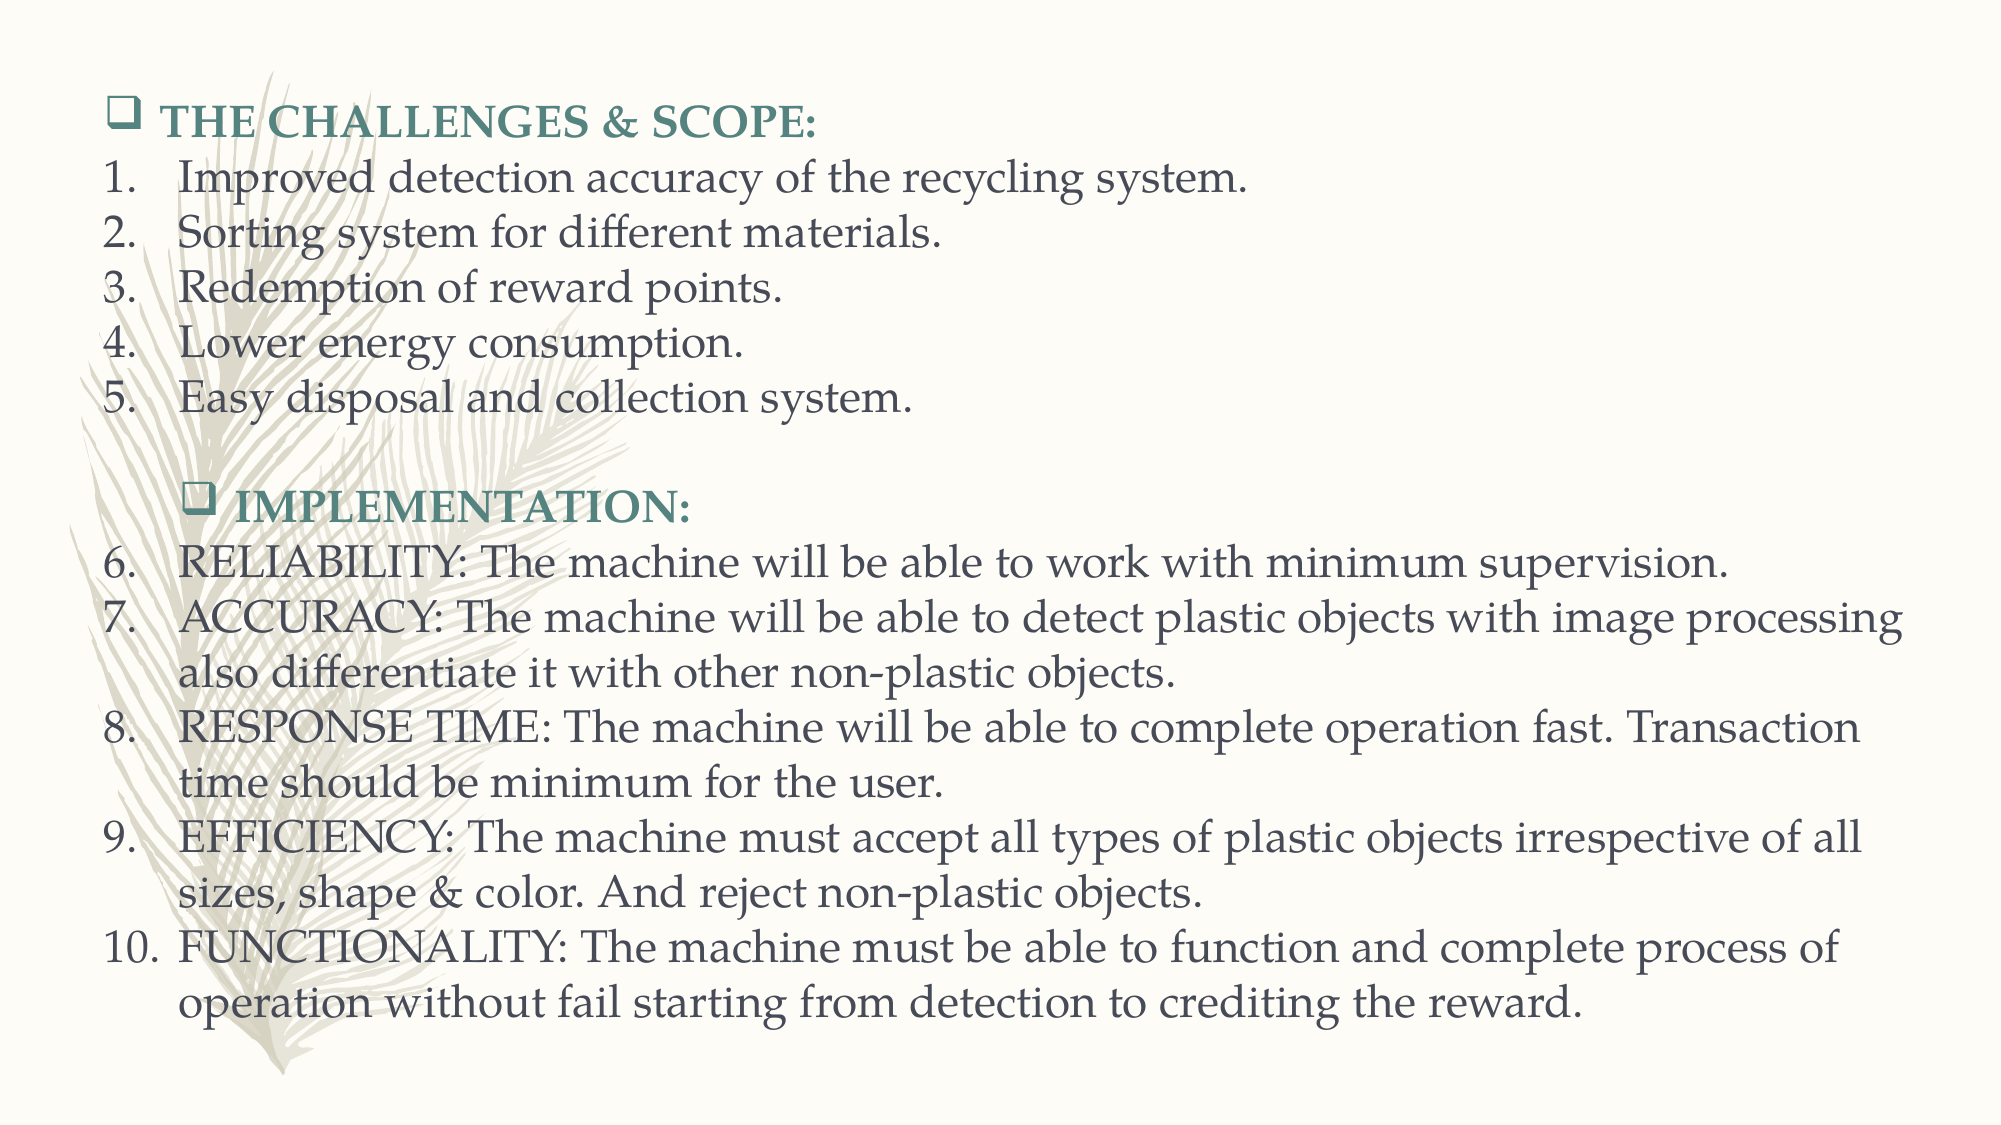

THE CHALLENGES & SCOPE:
Improved detection accuracy of the recycling system.
Sorting system for different materials.
Redemption of reward points.
Lower energy consumption.
Easy disposal and collection system.

IMPLEMENTATION:
RELIABILITY: The machine will be able to work with minimum supervision.
ACCURACY: The machine will be able to detect plastic objects with image processing also differentiate it with other non-plastic objects.
RESPONSE TIME: The machine will be able to complete operation fast. Transaction time should be minimum for the user.
EFFICIENCY: The machine must accept all types of plastic objects irrespective of all sizes, shape & color. And reject non-plastic objects.
FUNCTIONALITY: The machine must be able to function and complete process of operation without fail starting from detection to crediting the reward.